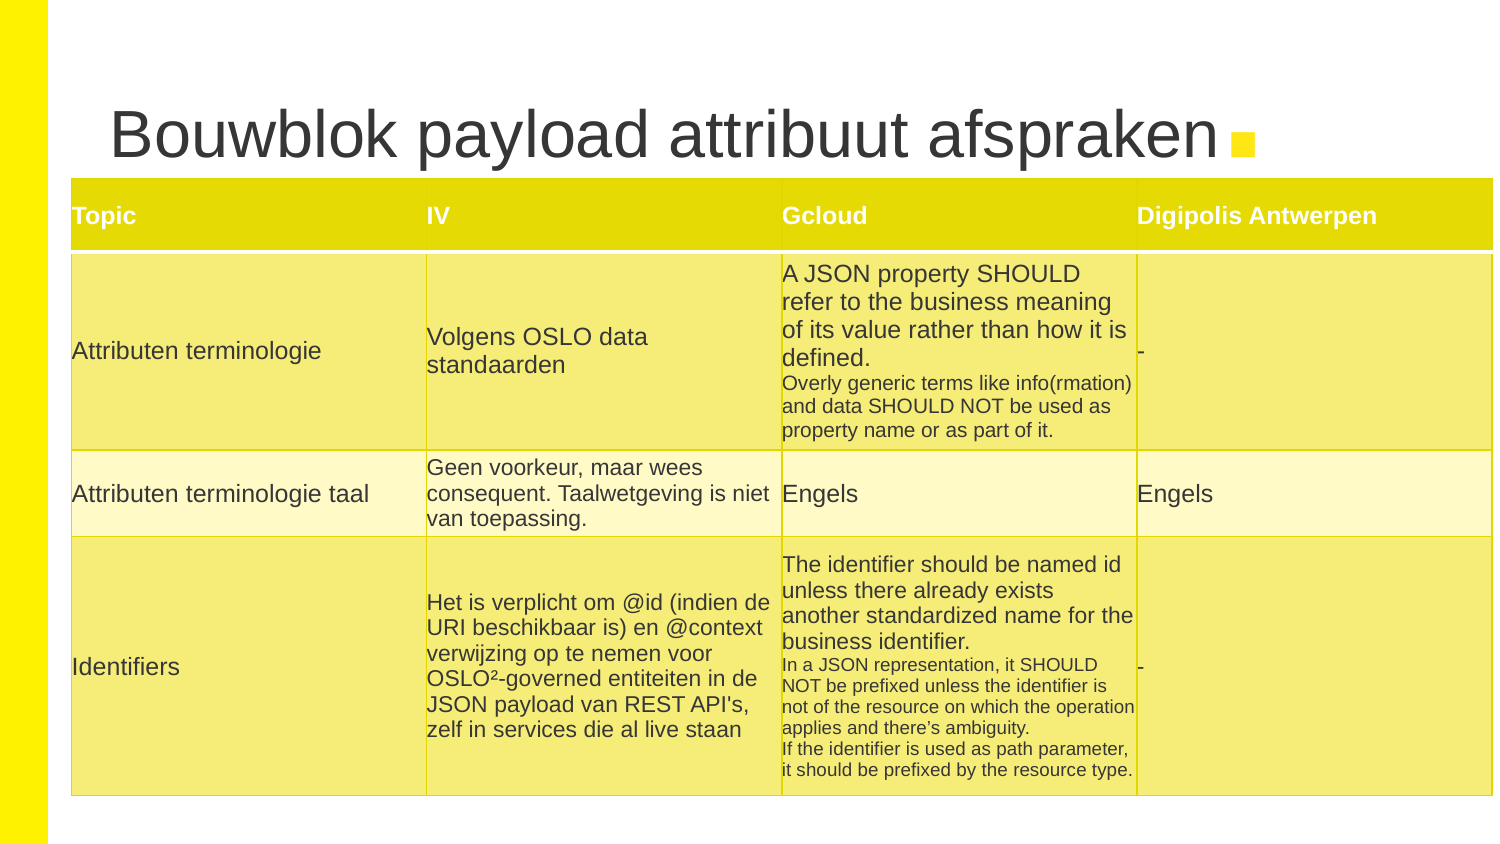

Bouwblok payload attribuut afspraken.
| Topic | IV | Gcloud | Digipolis Antwerpen |
| --- | --- | --- | --- |
| Attributen terminologie | Volgens OSLO data standaarden | A JSON property SHOULD refer to the business meaning of its value rather than how it is defined. Overly generic terms like info(rmation) and data SHOULD NOT be used as property name or as part of it. | - |
| Attributen terminologie taal | Geen voorkeur, maar wees consequent. Taalwetgeving is niet van toepassing. | Engels | Engels |
| Identifiers | Het is verplicht om @id (indien de URI beschikbaar is) en @context verwijzing op te nemen voor OSLO²-governed entiteiten in de JSON payload van REST API's, zelf in services die al live staan | The identifier should be named id unless there already exists another standardized name for the business identifier. In a JSON representation, it SHOULD NOT be prefixed unless the identifier is not of the resource on which the operation applies and there’s ambiguity. If the identifier is used as path parameter, it should be prefixed by the resource type. | - |